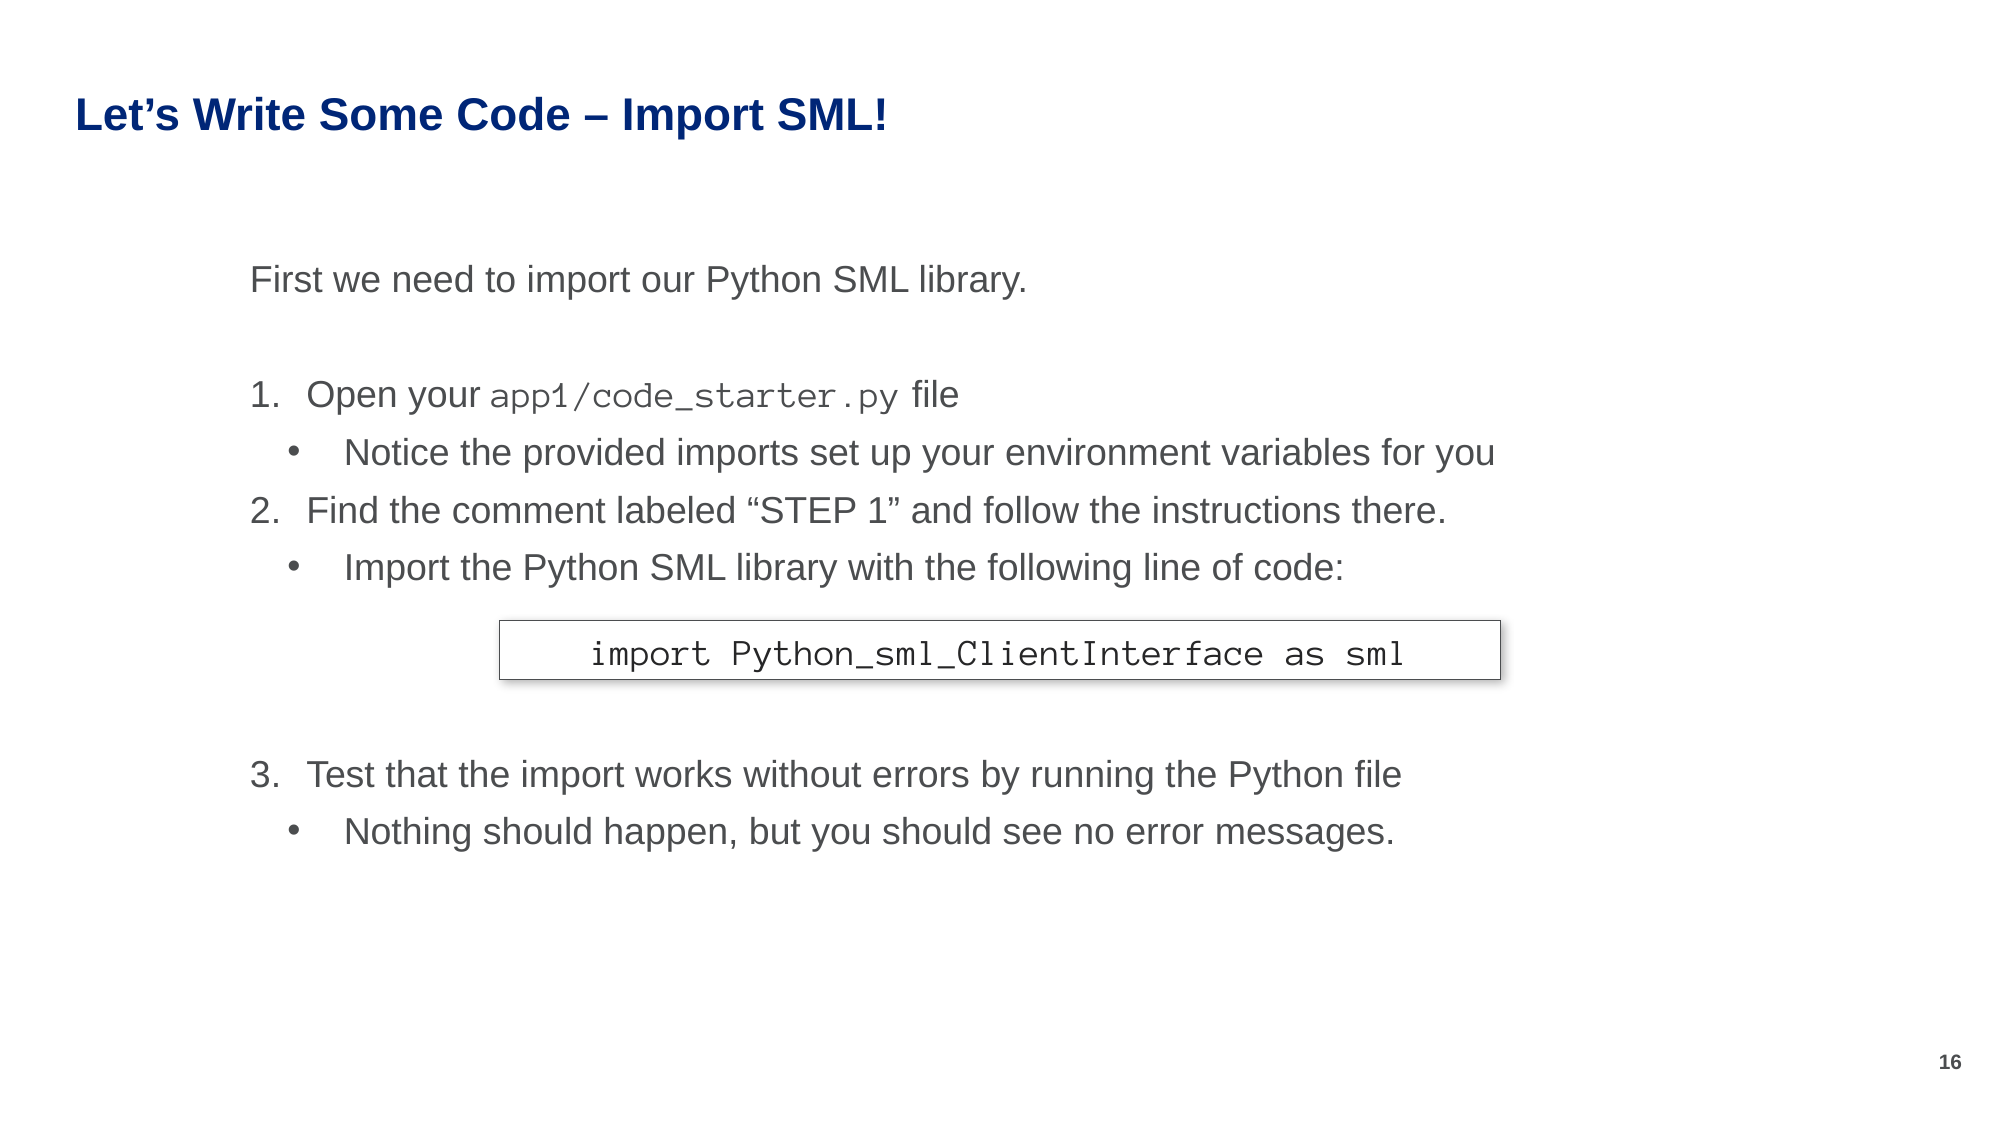

# Let’s Write Some Code – Import SML!
First we need to import our Python SML library.

Open your app1/code_starter.py file
Notice the provided imports set up your environment variables for you
Find the comment labeled “STEP 1” and follow the instructions there.
Import the Python SML library with the following line of code:

Test that the import works without errors by running the Python file
Nothing should happen, but you should see no error messages.
import Python_sml_ClientInterface as sml